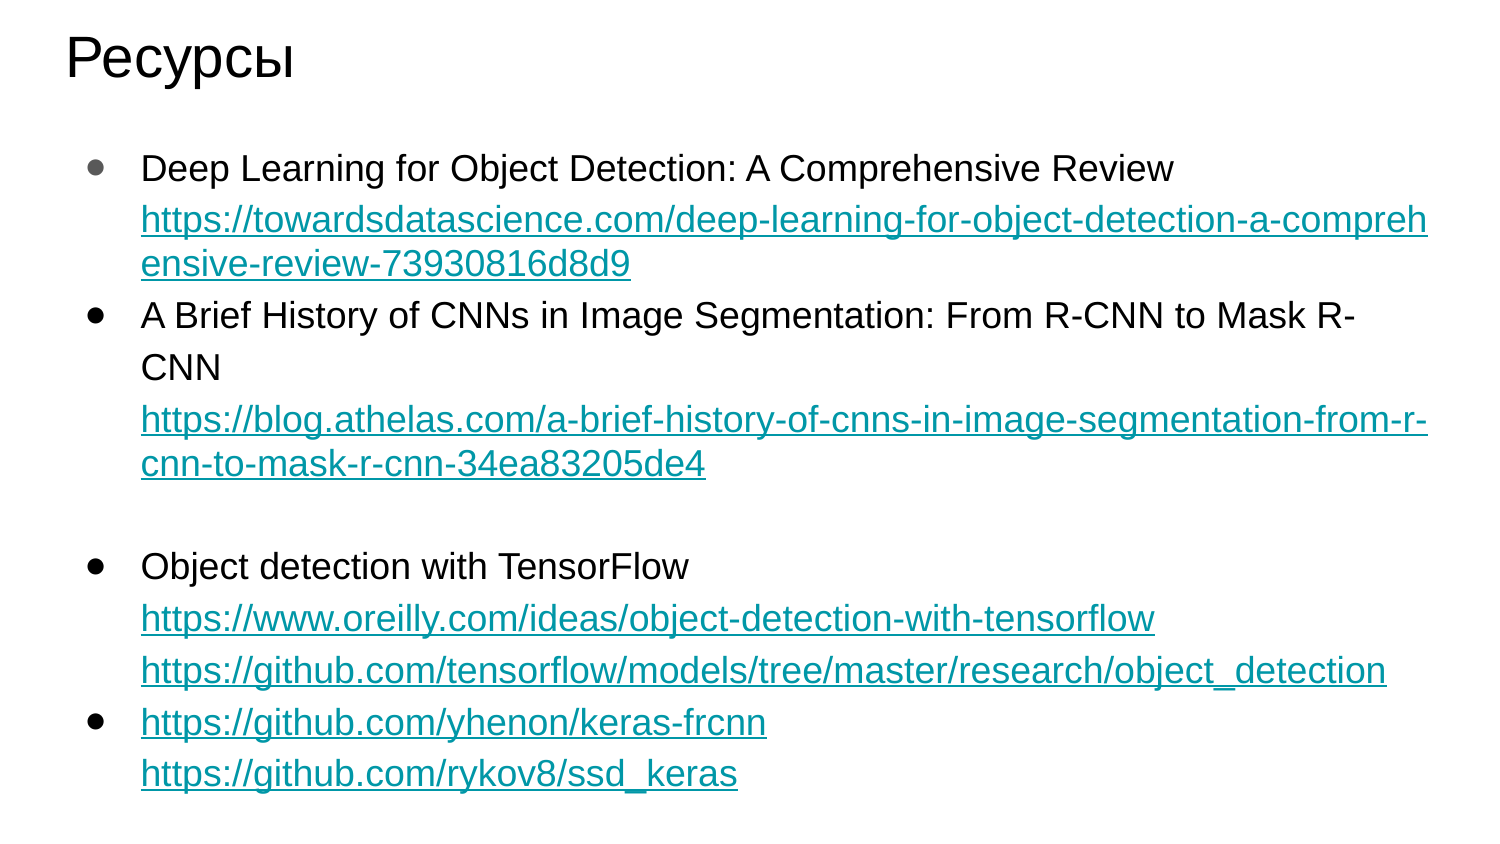

# Ресурсы
Deep Learning for Object Detection: A Comprehensive Review
https://towardsdatascience.com/deep-learning-for-object-detection-a-comprehensive-review-73930816d8d9
A Brief History of CNNs in Image Segmentation: From R-CNN to Mask R-CNN
https://blog.athelas.com/a-brief-history-of-cnns-in-image-segmentation-from-r-cnn-to-mask-r-cnn-34ea83205de4
Object detection with TensorFlow
https://www.oreilly.com/ideas/object-detection-with-tensorflow
https://github.com/tensorflow/models/tree/master/research/object_detection
https://github.com/yhenon/keras-frcnn
https://github.com/rykov8/ssd_keras